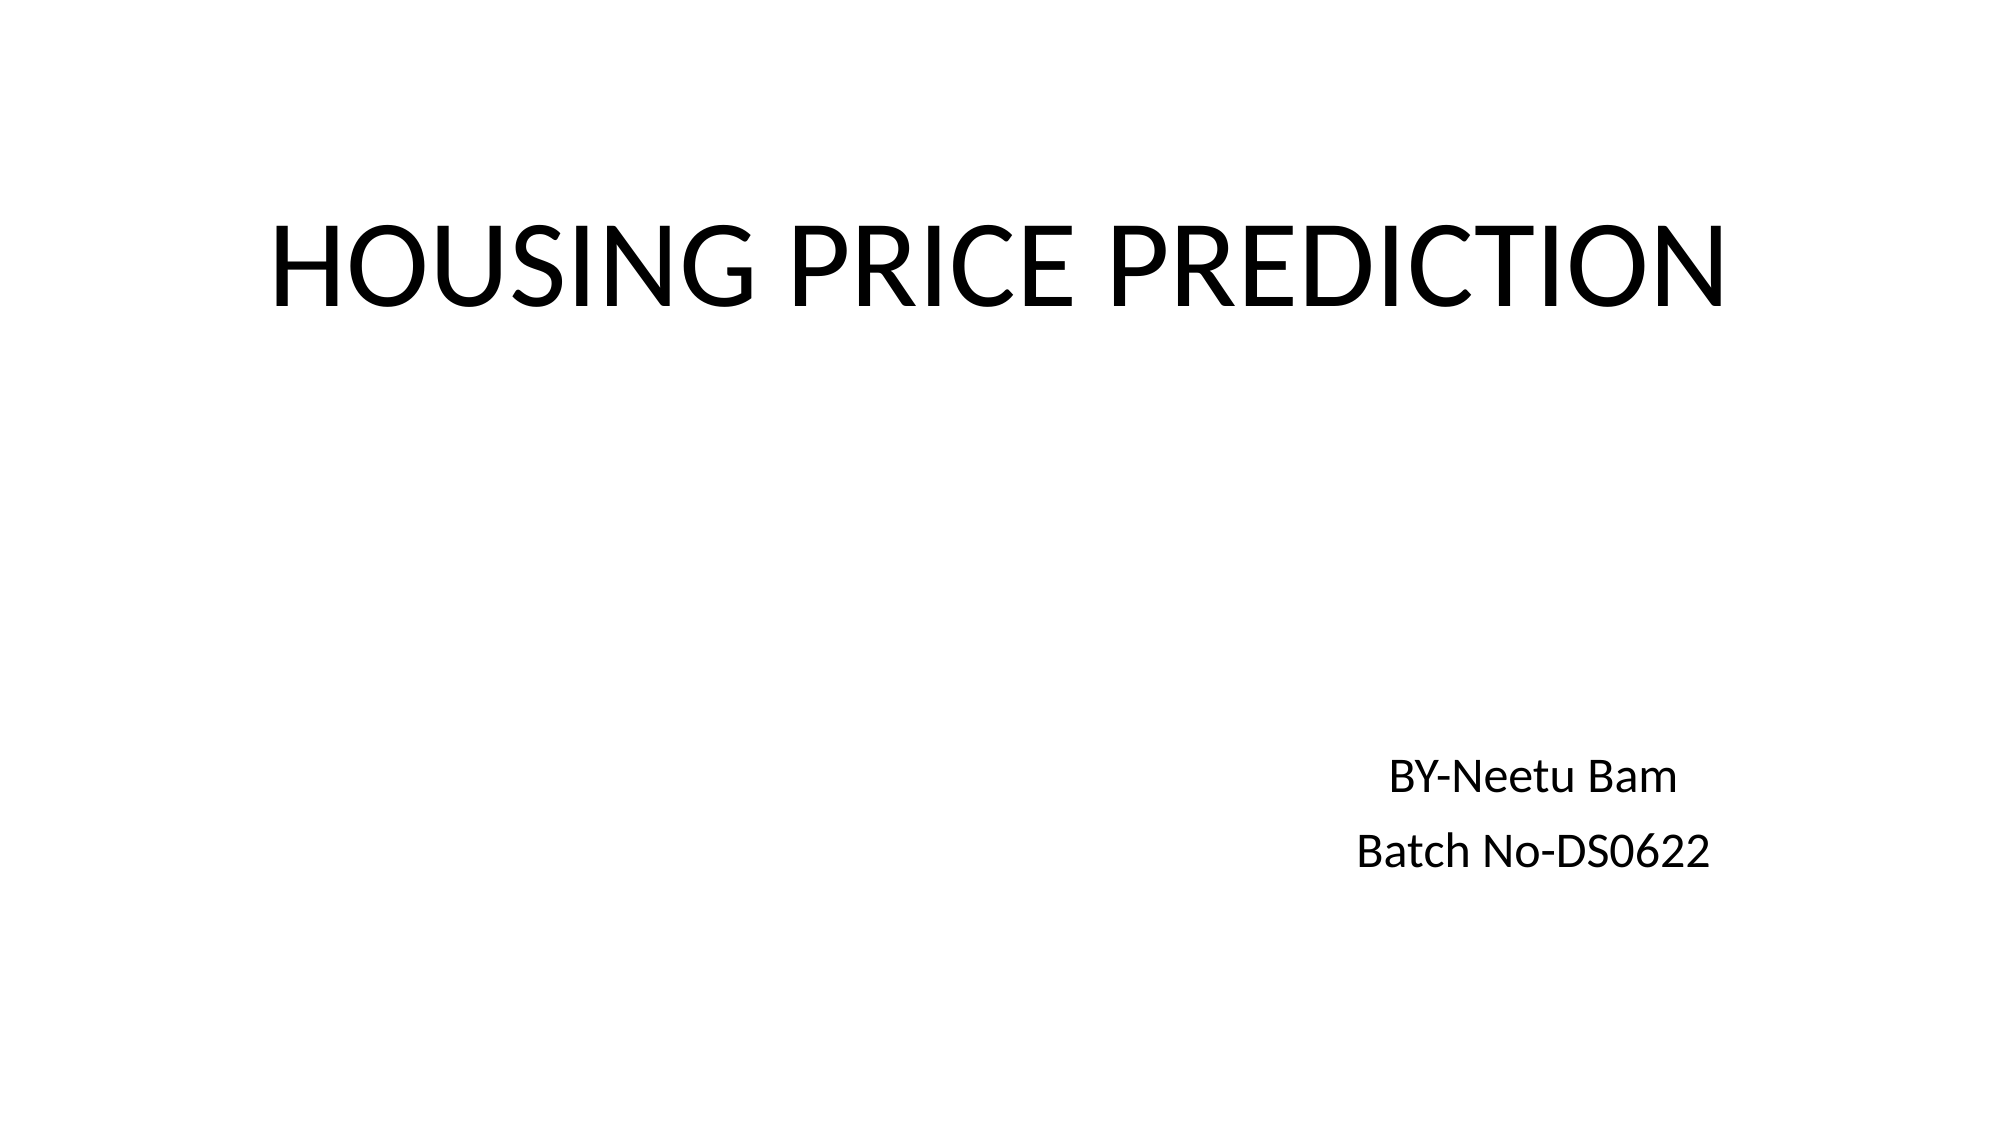

# HOUSING PRICE PREDICTION
BY-Neetu Bam
Batch No-DS0622